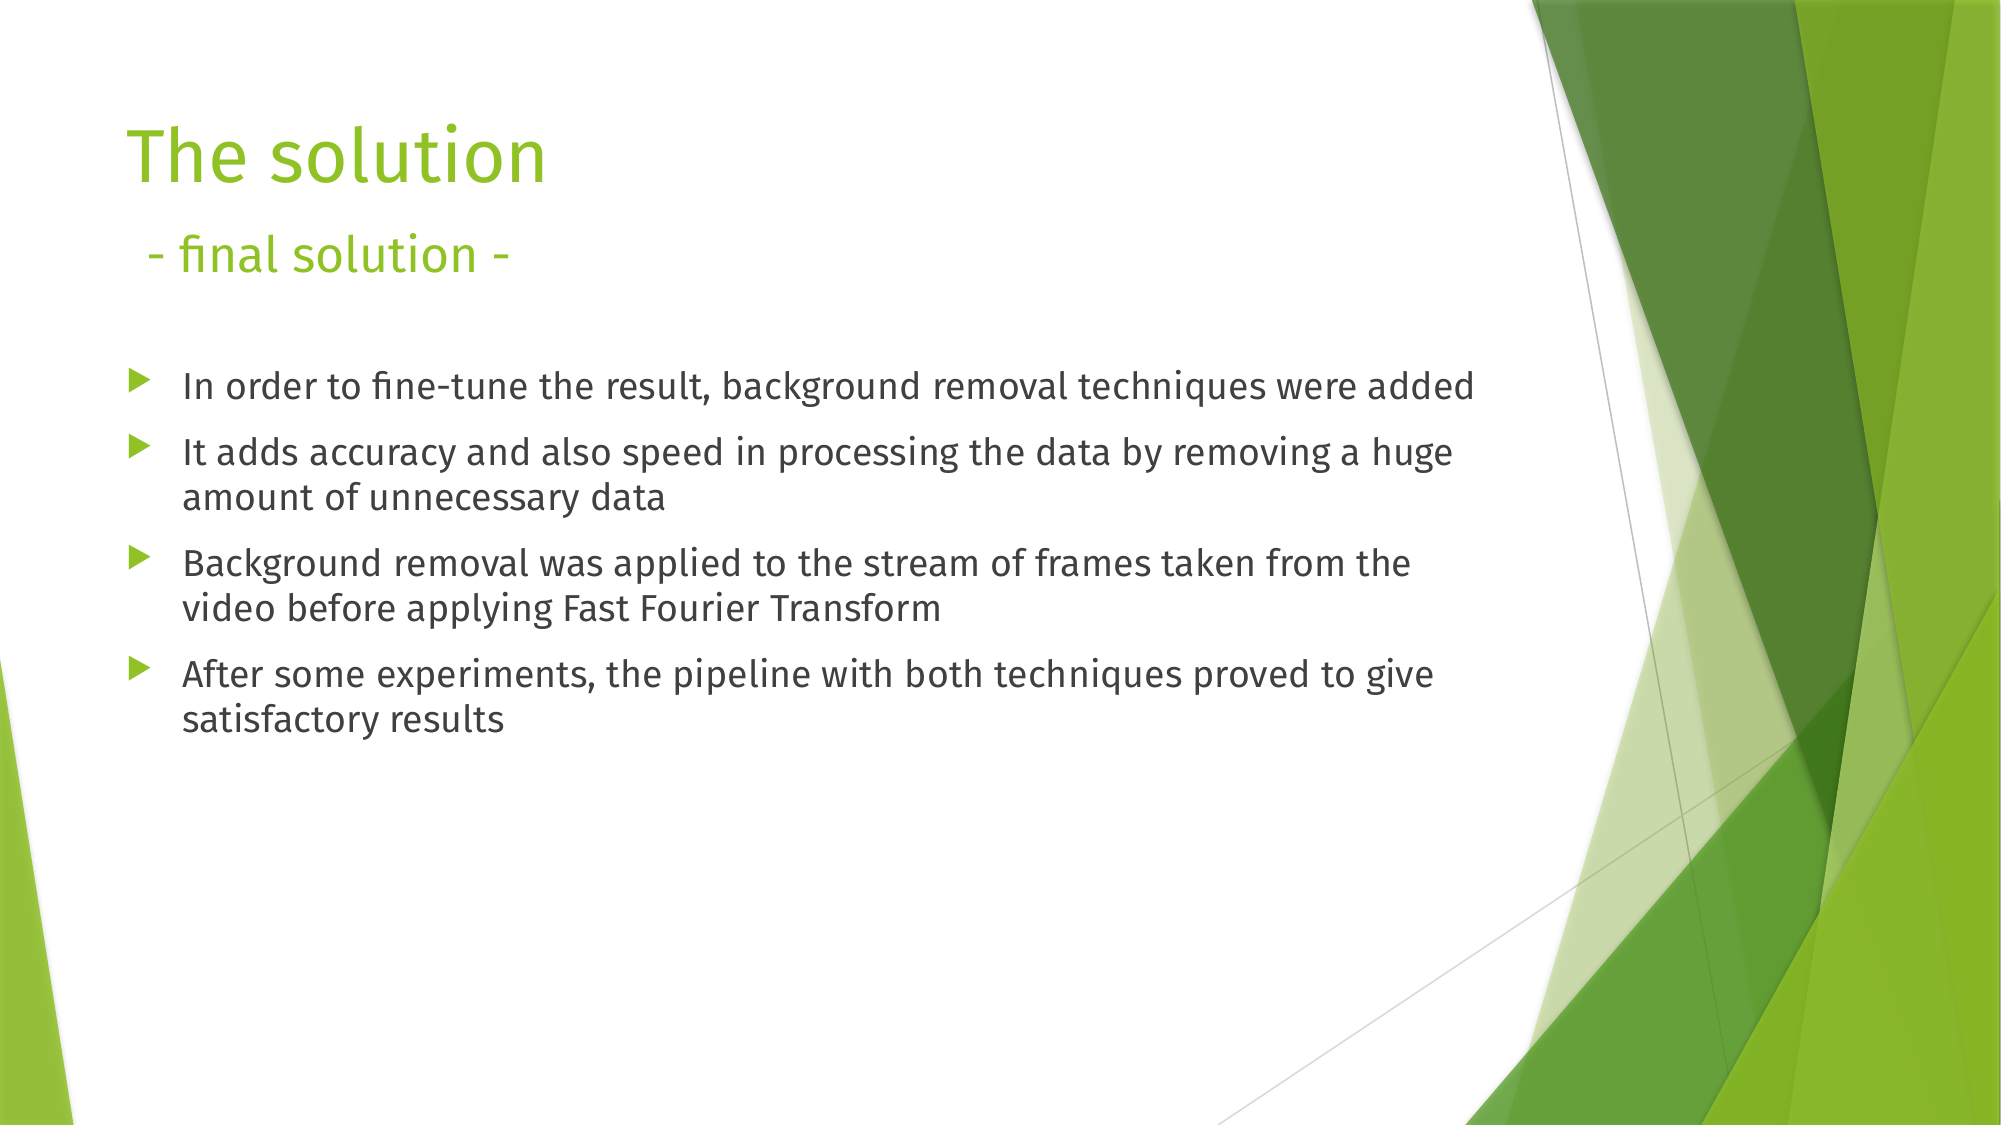

# The solution - final solution -
In order to fine-tune the result, background removal techniques were added
It adds accuracy and also speed in processing the data by removing a huge amount of unnecessary data
Background removal was applied to the stream of frames taken from the video before applying Fast Fourier Transform
After some experiments, the pipeline with both techniques proved to give satisfactory results